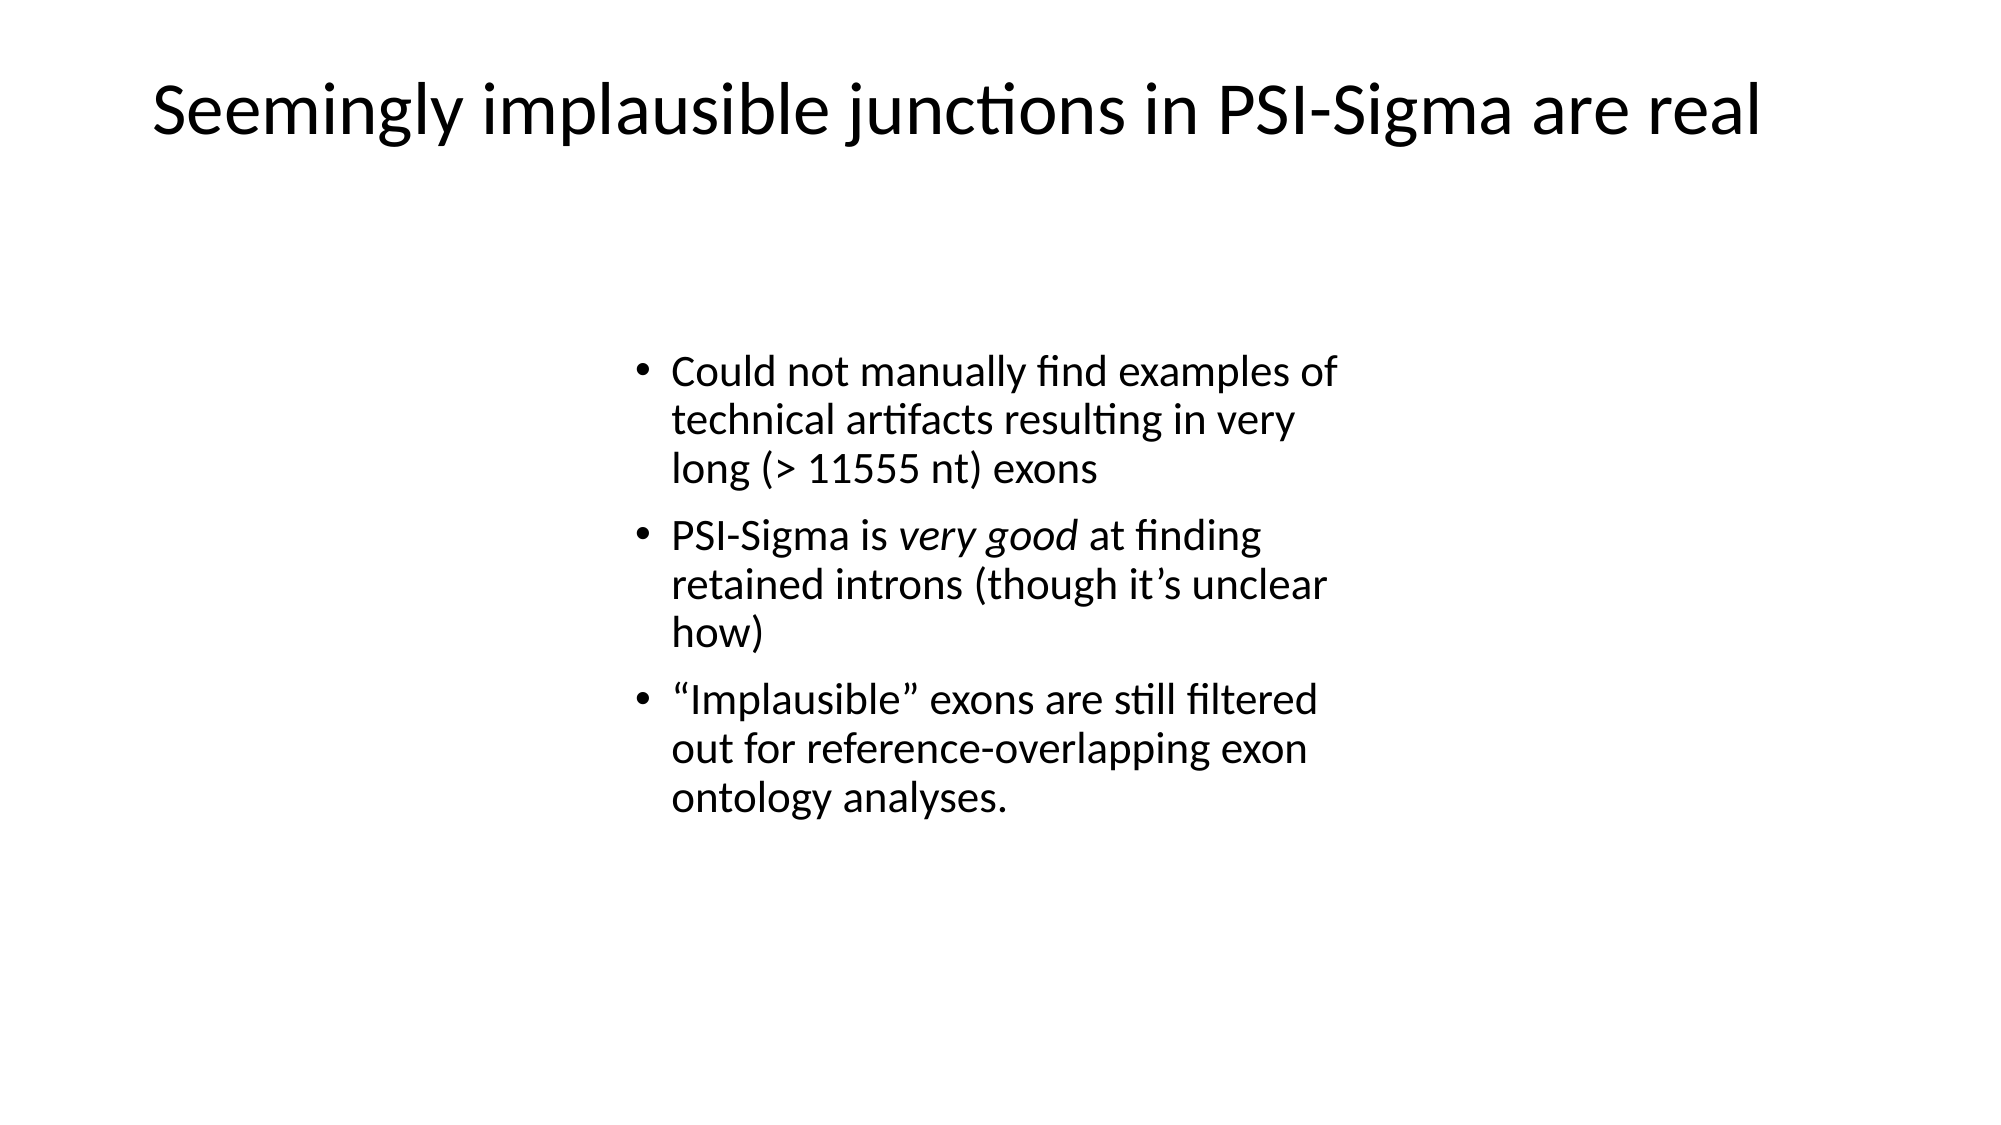

# Seemingly implausible junctions in PSI-Sigma are real
Could not manually find examples of technical artifacts resulting in very long (> 11555 nt) exons
PSI-Sigma is very good at finding retained introns (though it’s unclear how)
“Implausible” exons are still filtered out for reference-overlapping exon ontology analyses.